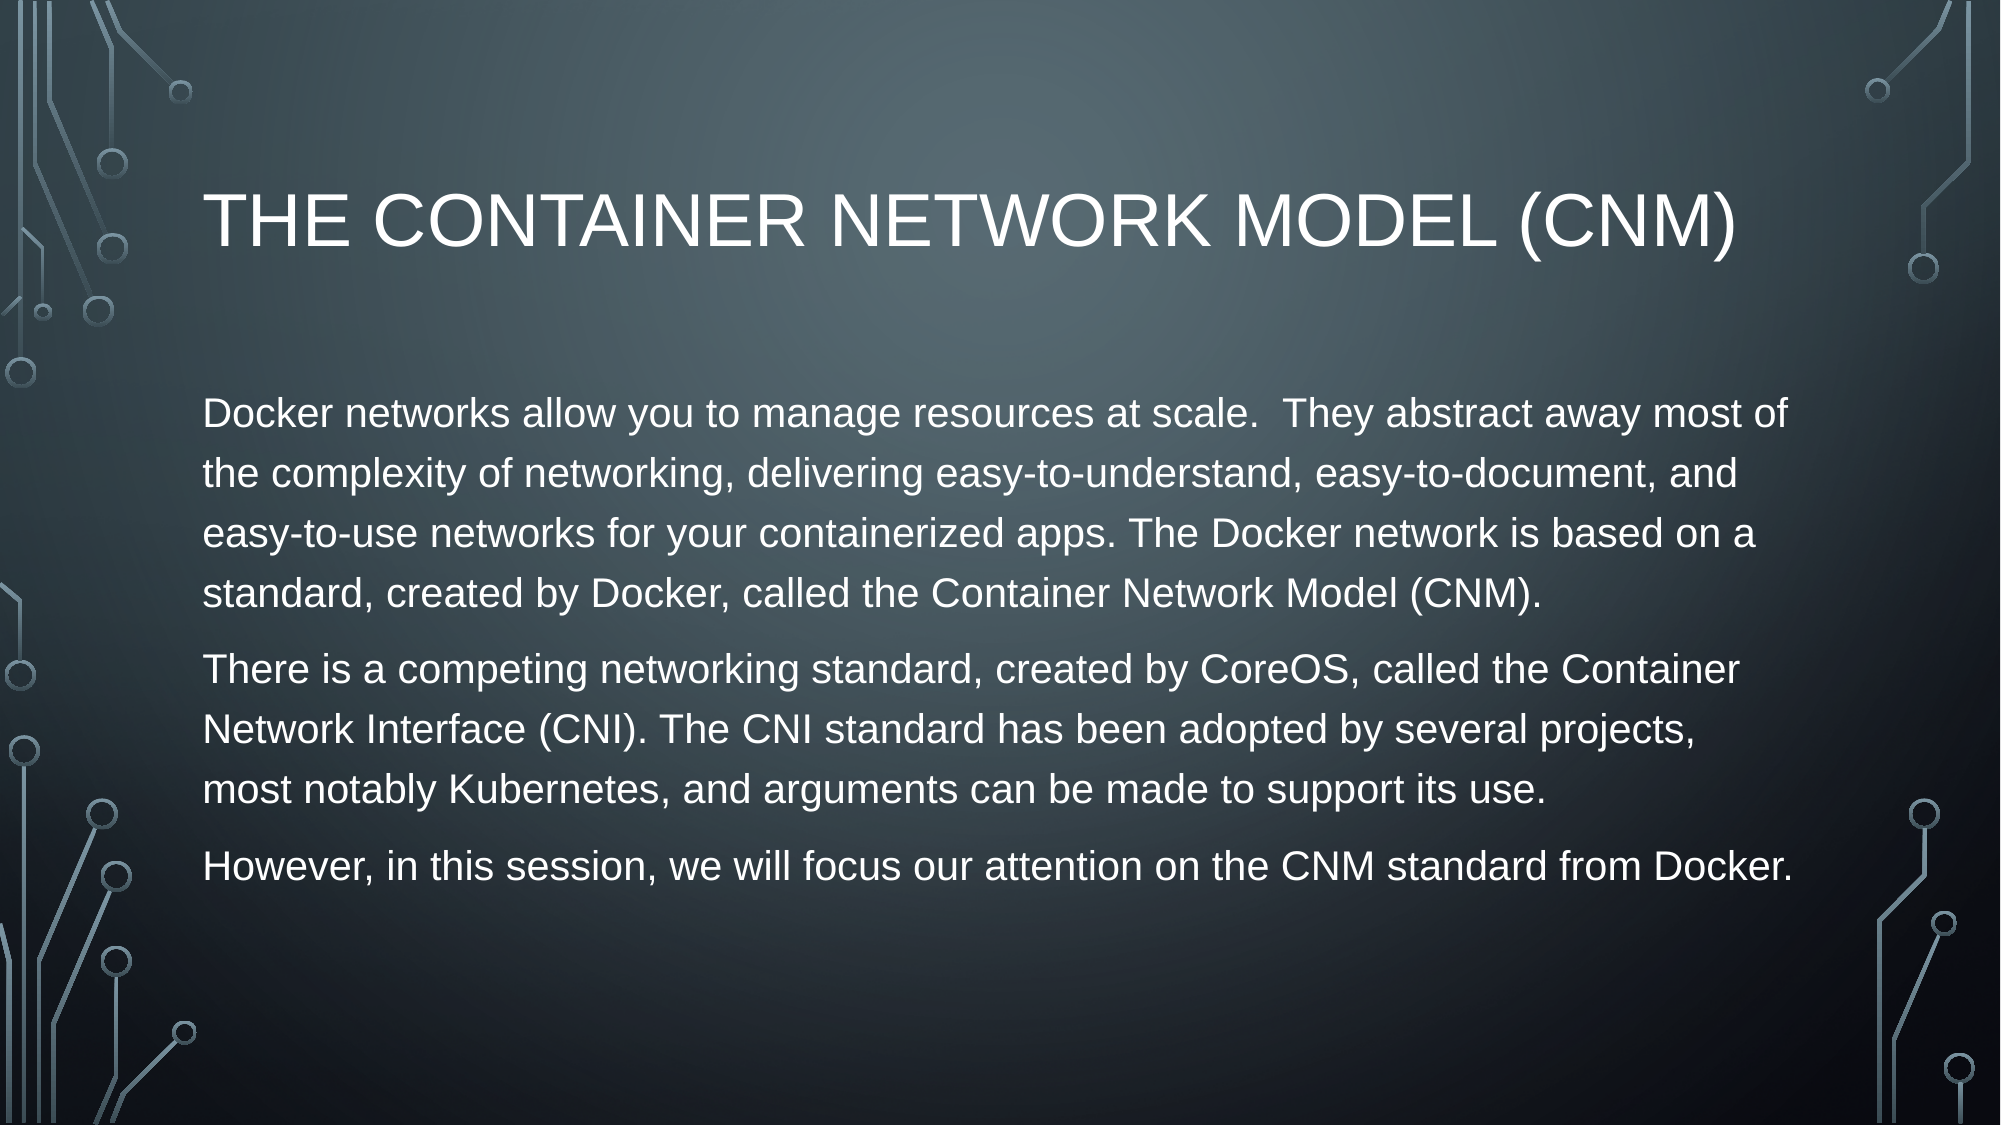

# The container network model (cnm)
Docker networks allow you to manage resources at scale.  They abstract away most of the complexity of networking, delivering easy-to-understand, easy-to-document, and easy-to-use networks for your containerized apps. The Docker network is based on a standard, created by Docker, called the Container Network Model (CNM).
There is a competing networking standard, created by CoreOS, called the Container Network Interface (CNI). The CNI standard has been adopted by several projects, most notably Kubernetes, and arguments can be made to support its use.
However, in this session, we will focus our attention on the CNM standard from Docker.